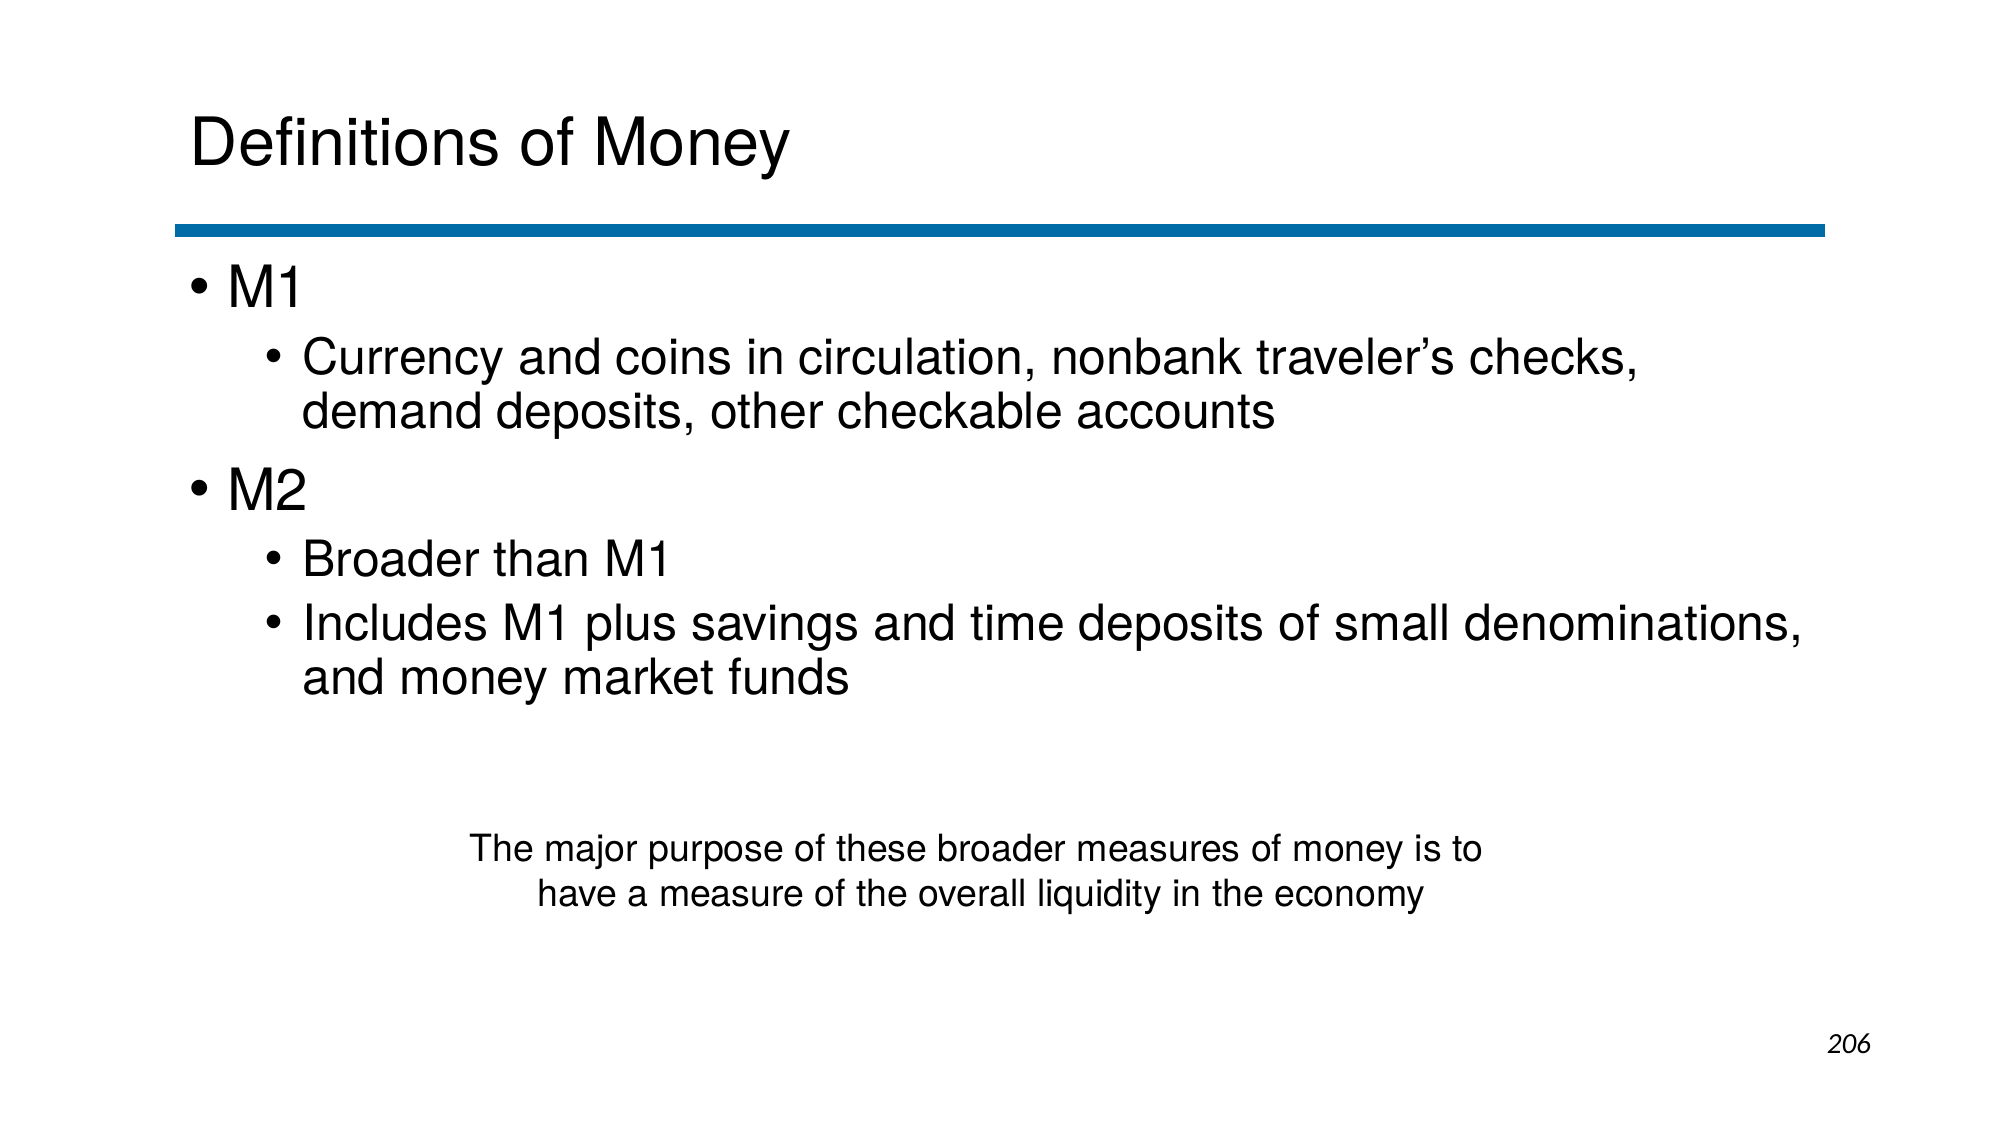

# Definitions of Money
M1
Currency and coins in circulation, nonbank traveler’s checks, demand deposits, other checkable accounts
M2
Broader than M1
Includes M1 plus savings and time deposits of small denominations, and money market funds
The major purpose of these broader measures of money is to
have a measure of the overall liquidity in the economy